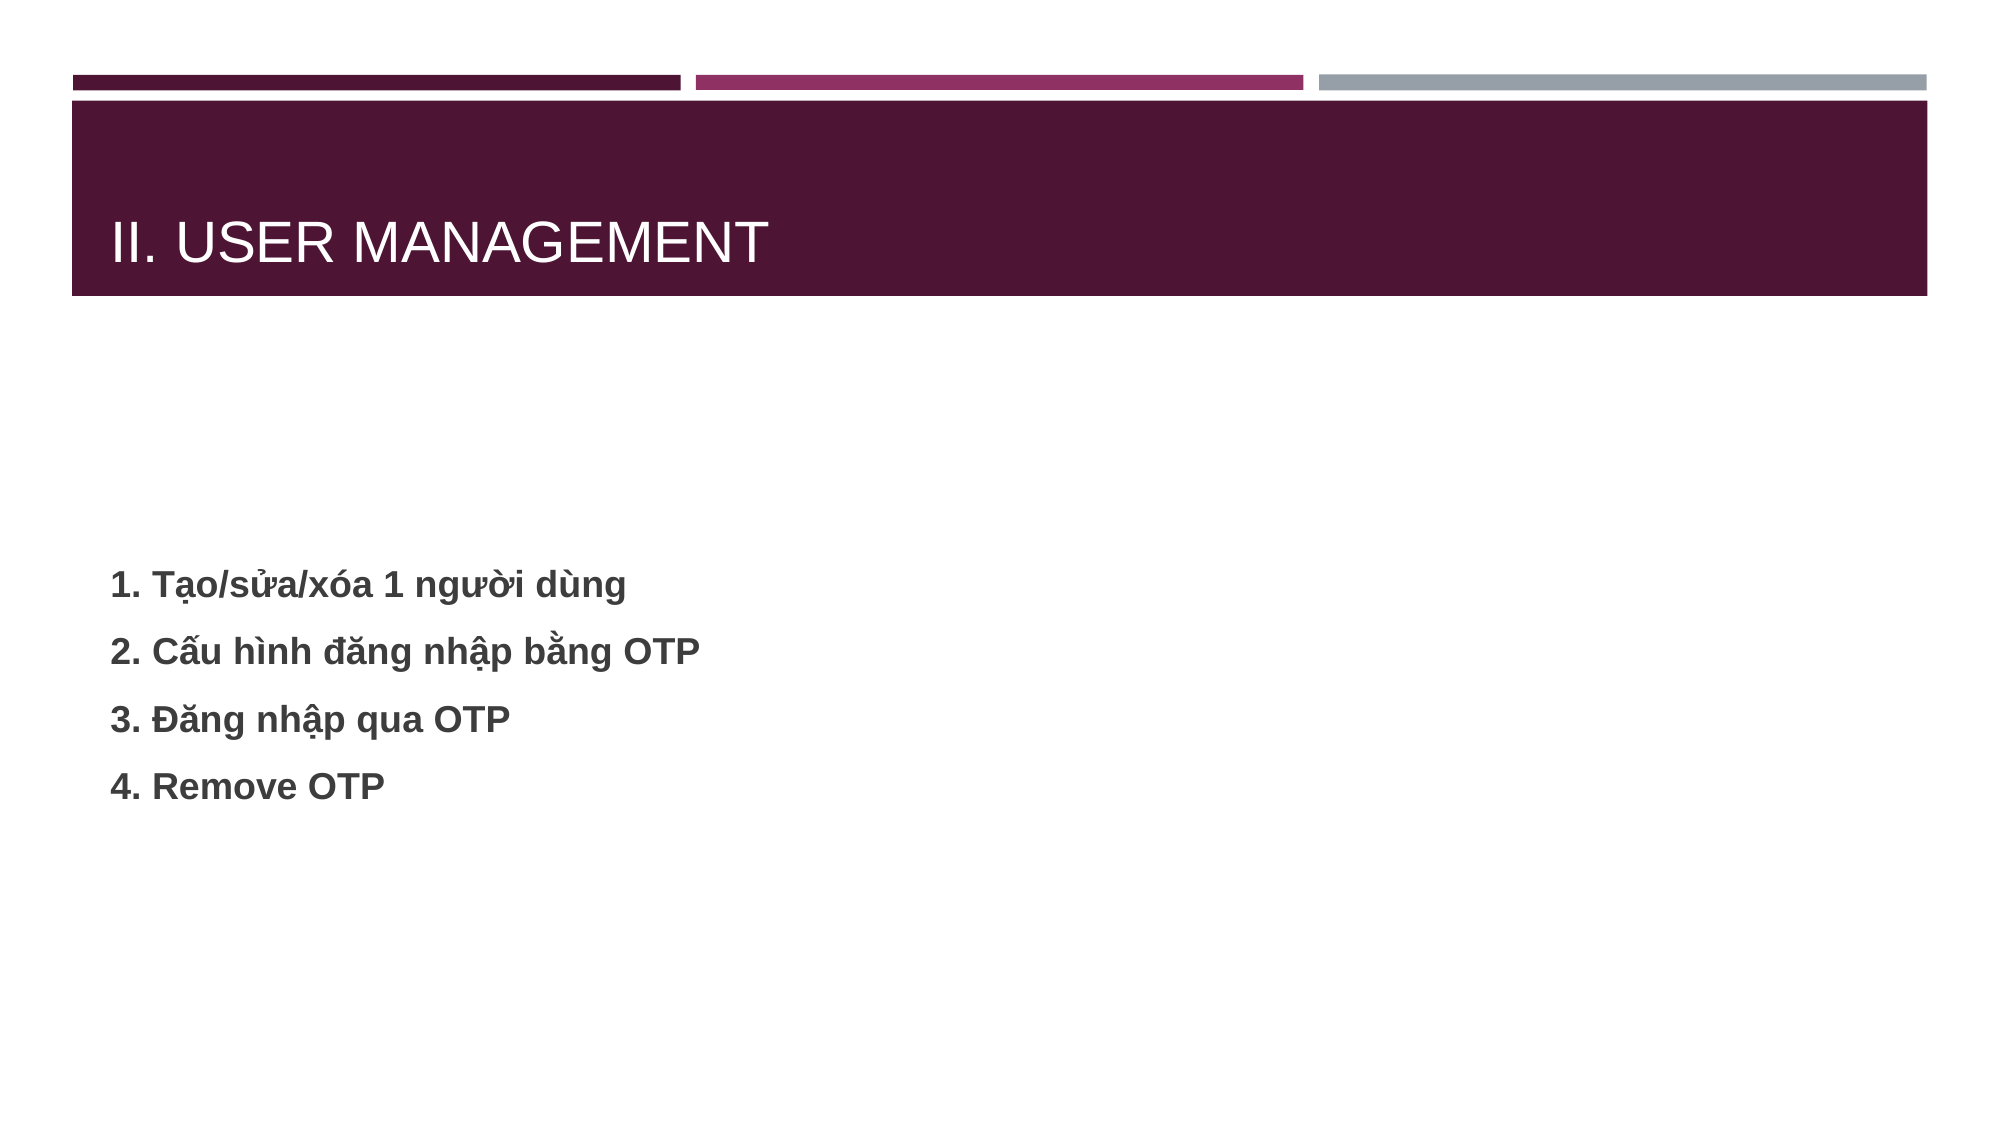

# II. USER MANAGEMENT

1. Tạo/sửa/xóa 1 người dùng
2. Cấu hình đăng nhập bằng OTP
3. Đăng nhập qua OTP
4. Remove OTP